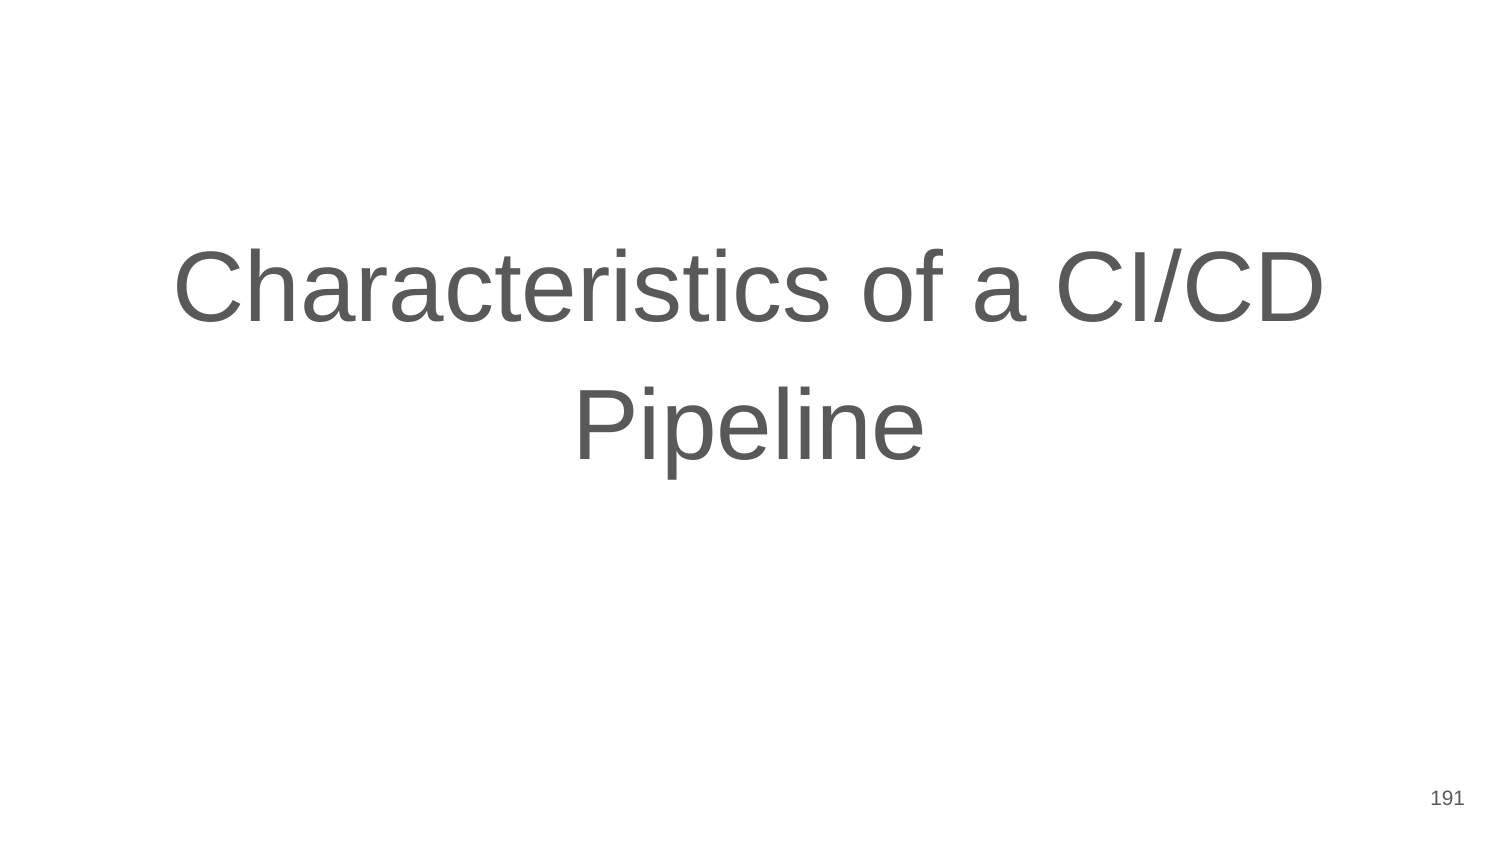

#
Characteristics of a CI/CD Pipeline
191